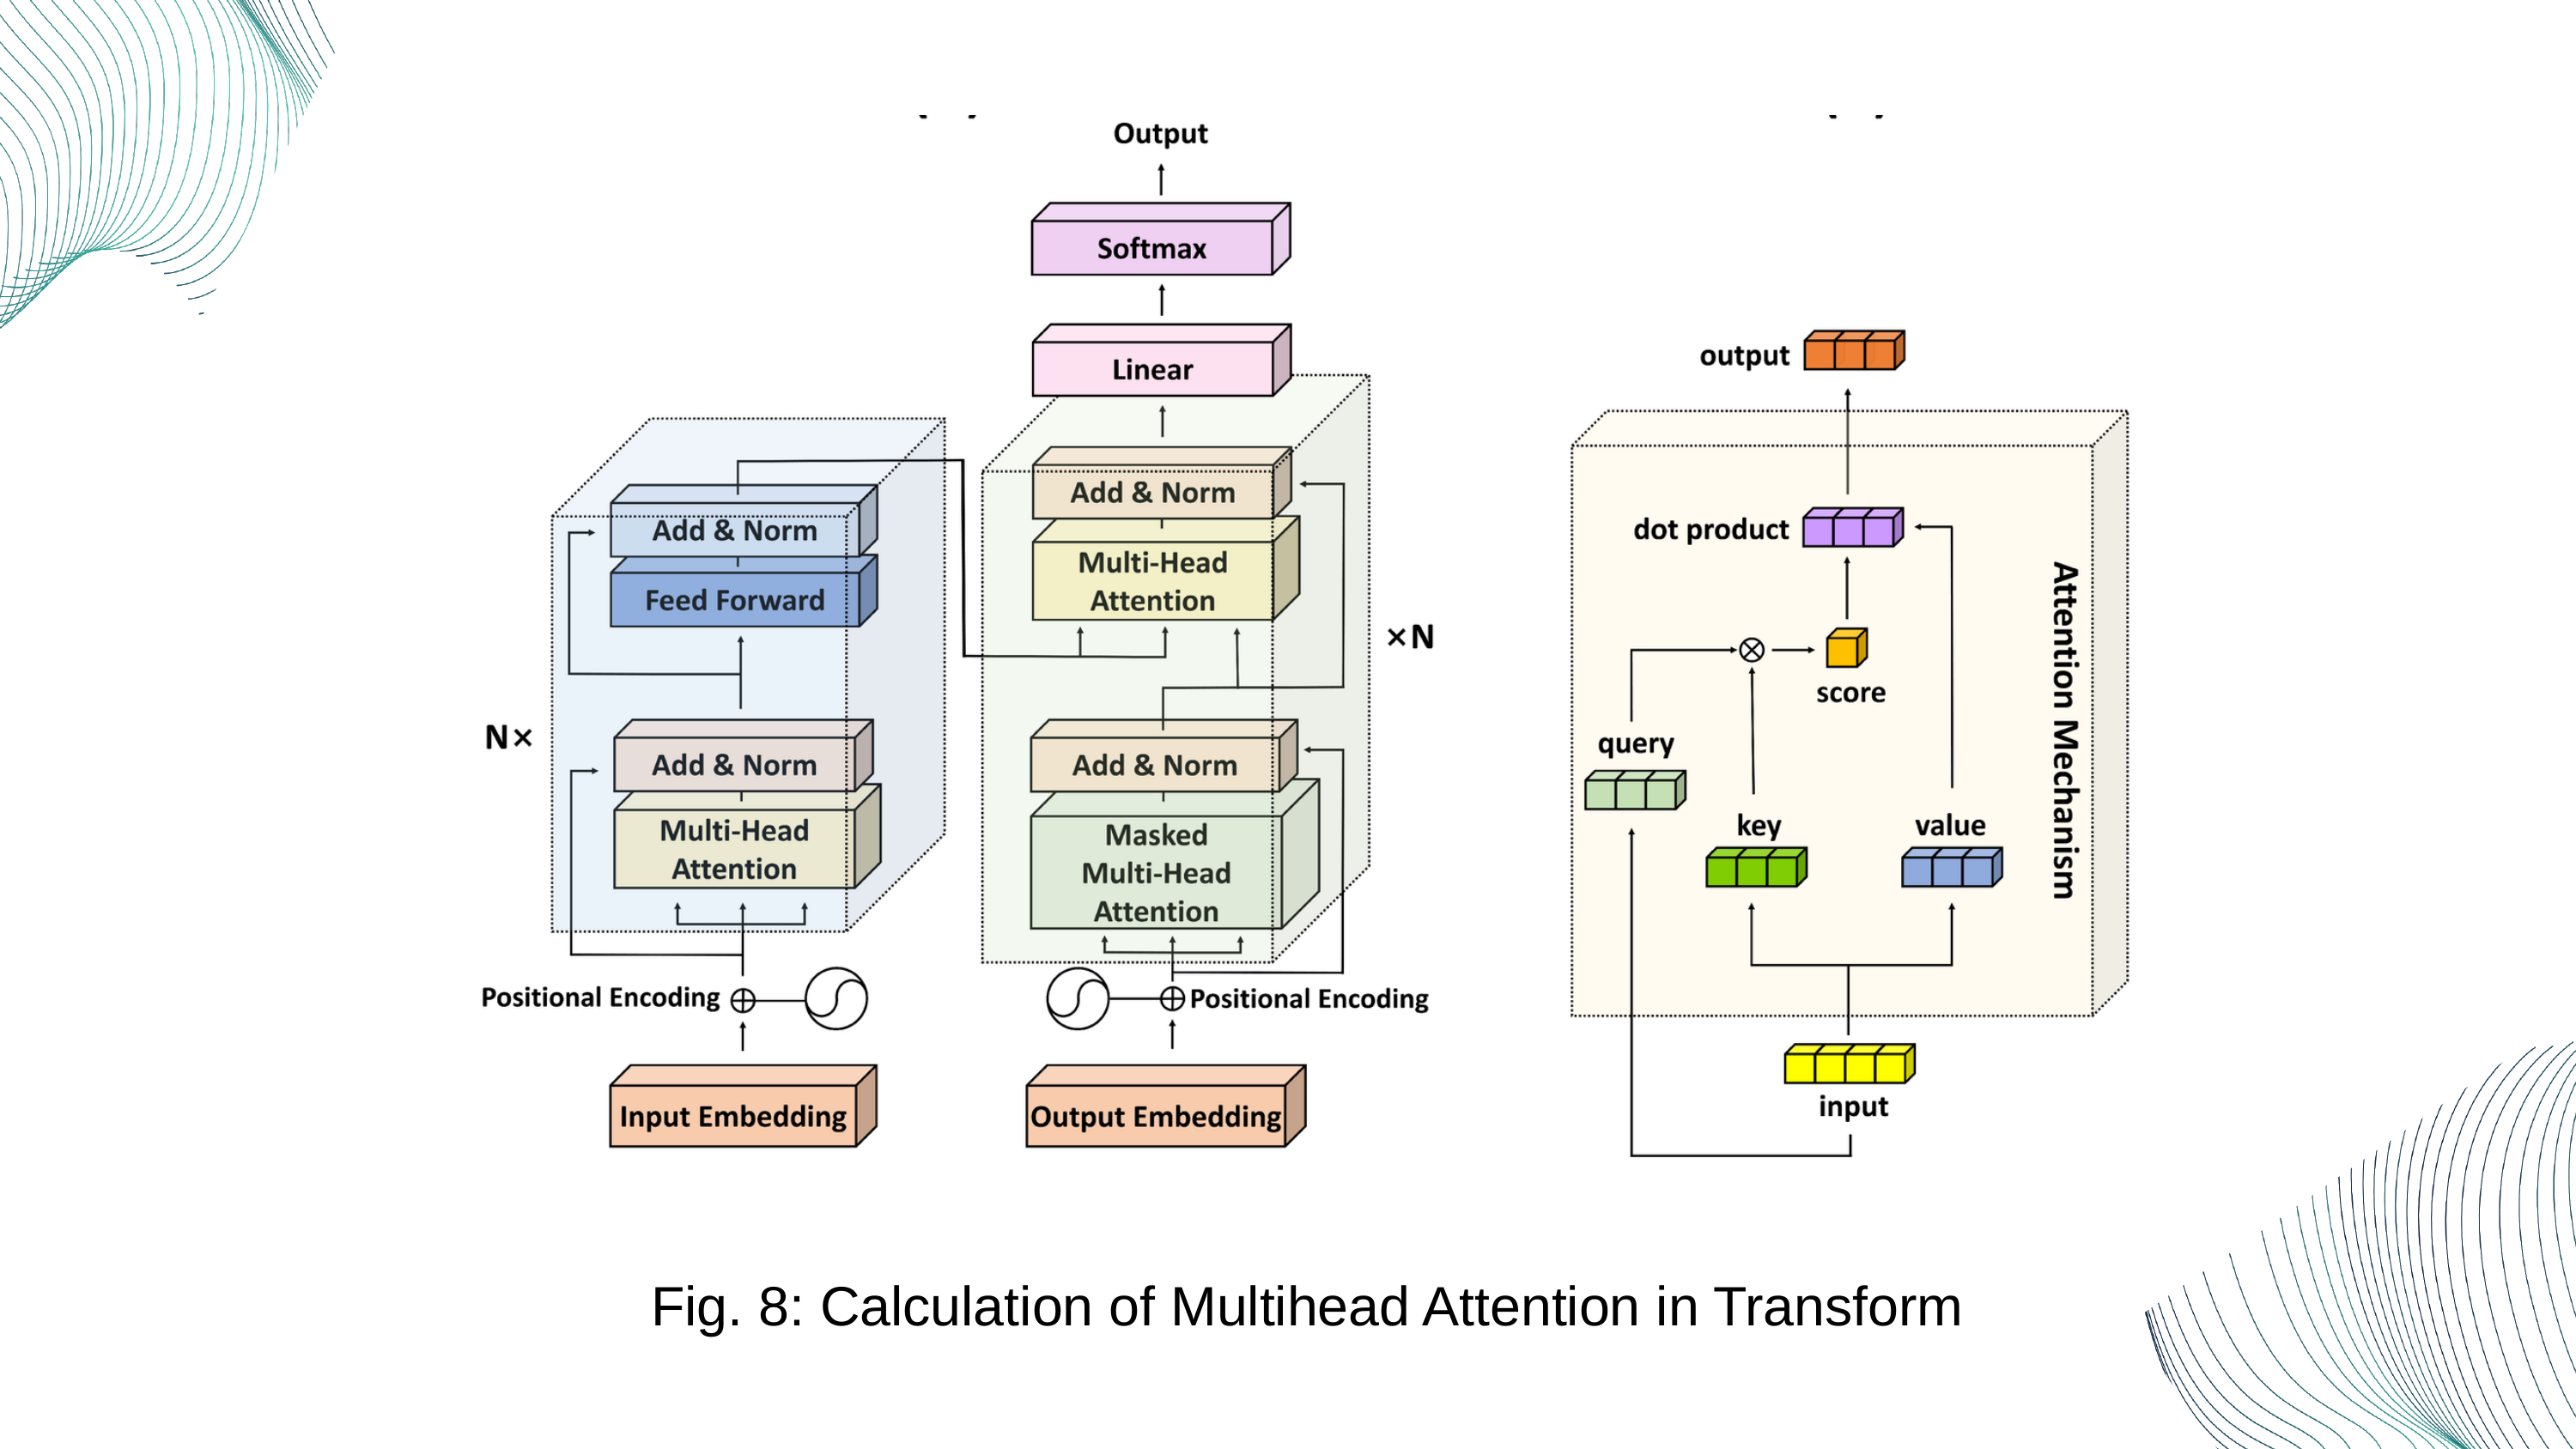

Fig. 8: Calculation of Multihead Attention in Transform